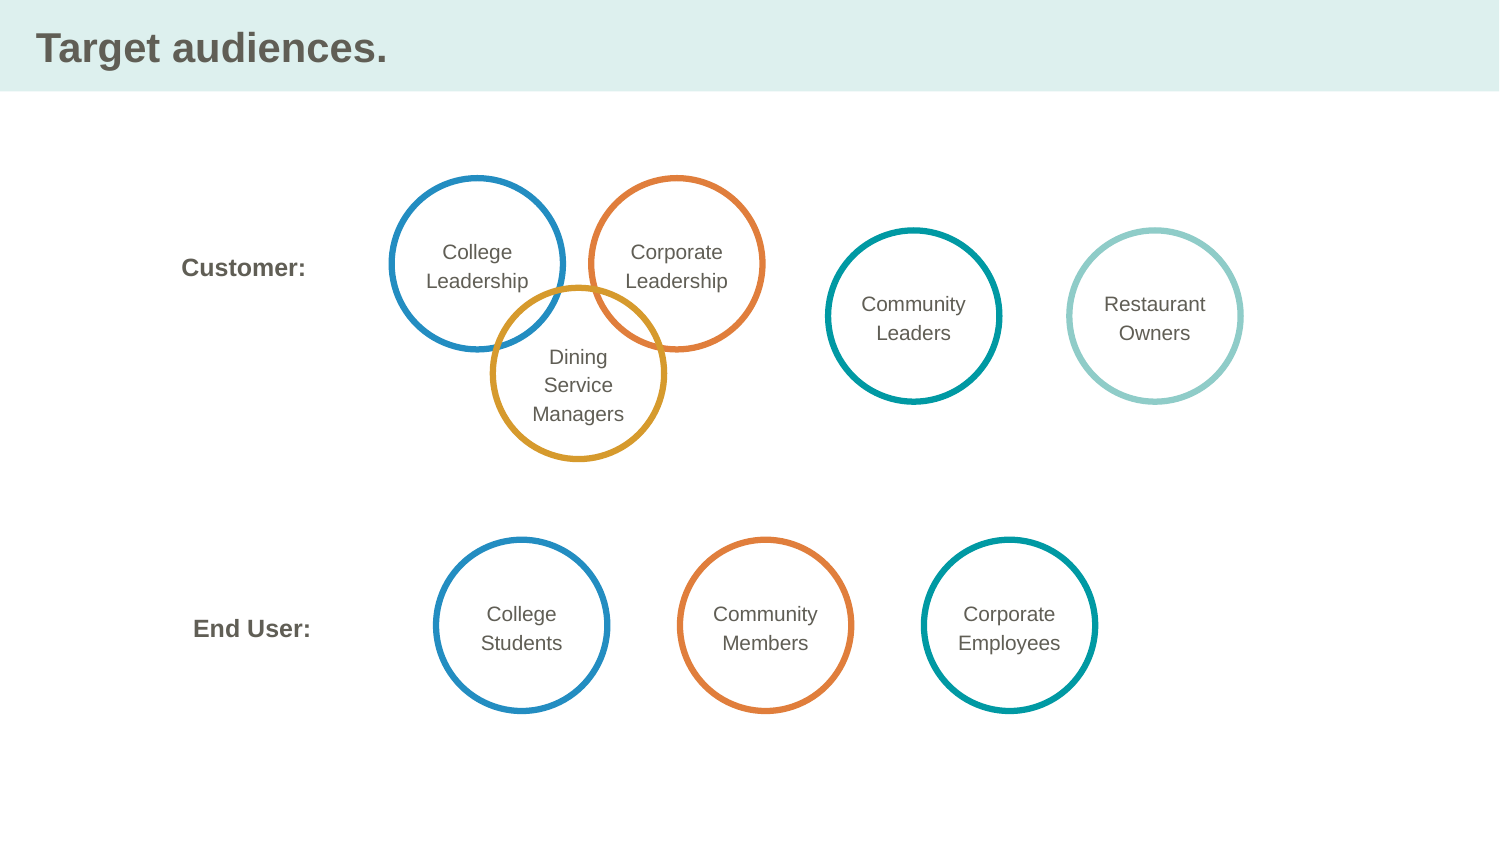

# Target audiences.

College Leadership
Corporate Leadership

Customer:
Restaurant Owners
Community Leaders

Dining Service
Managers

Corporate Employees
College Students
Community Members
End User: